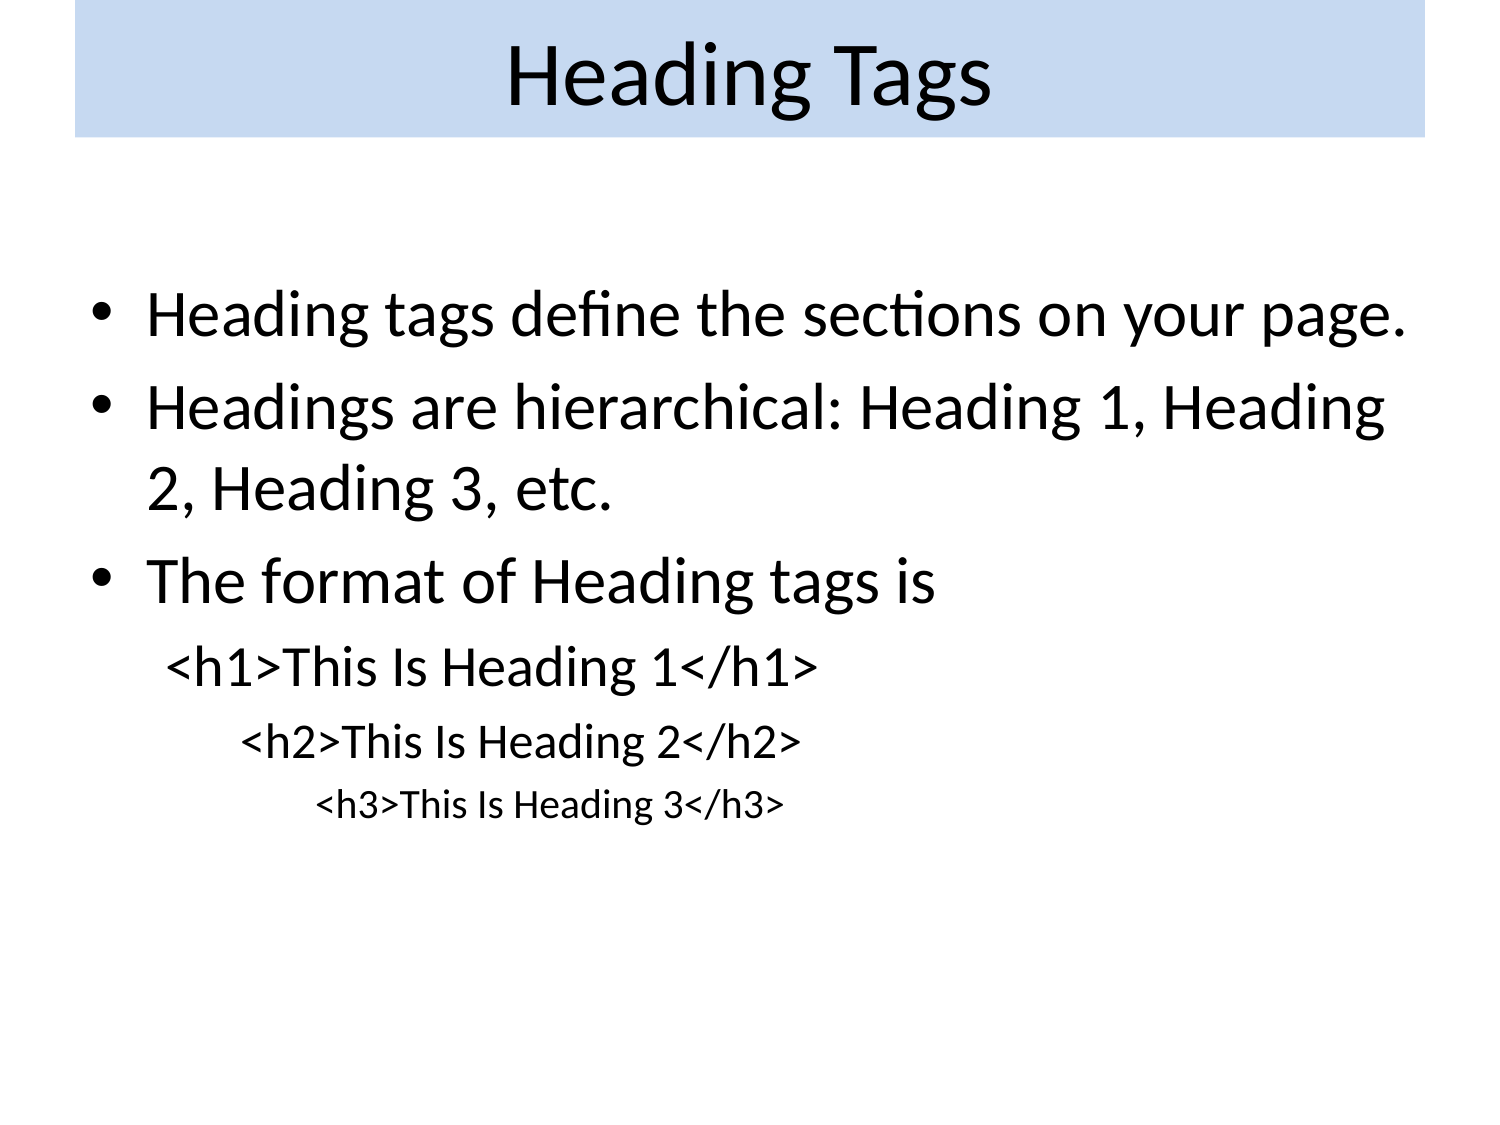

# Heading Tags
Heading tags define the sections on your page.
Headings are hierarchical: Heading 1, Heading 2, Heading 3, etc.
The format of Heading tags is
<h1>This Is Heading 1</h1>
<h2>This Is Heading 2</h2>
<h3>This Is Heading 3</h3>